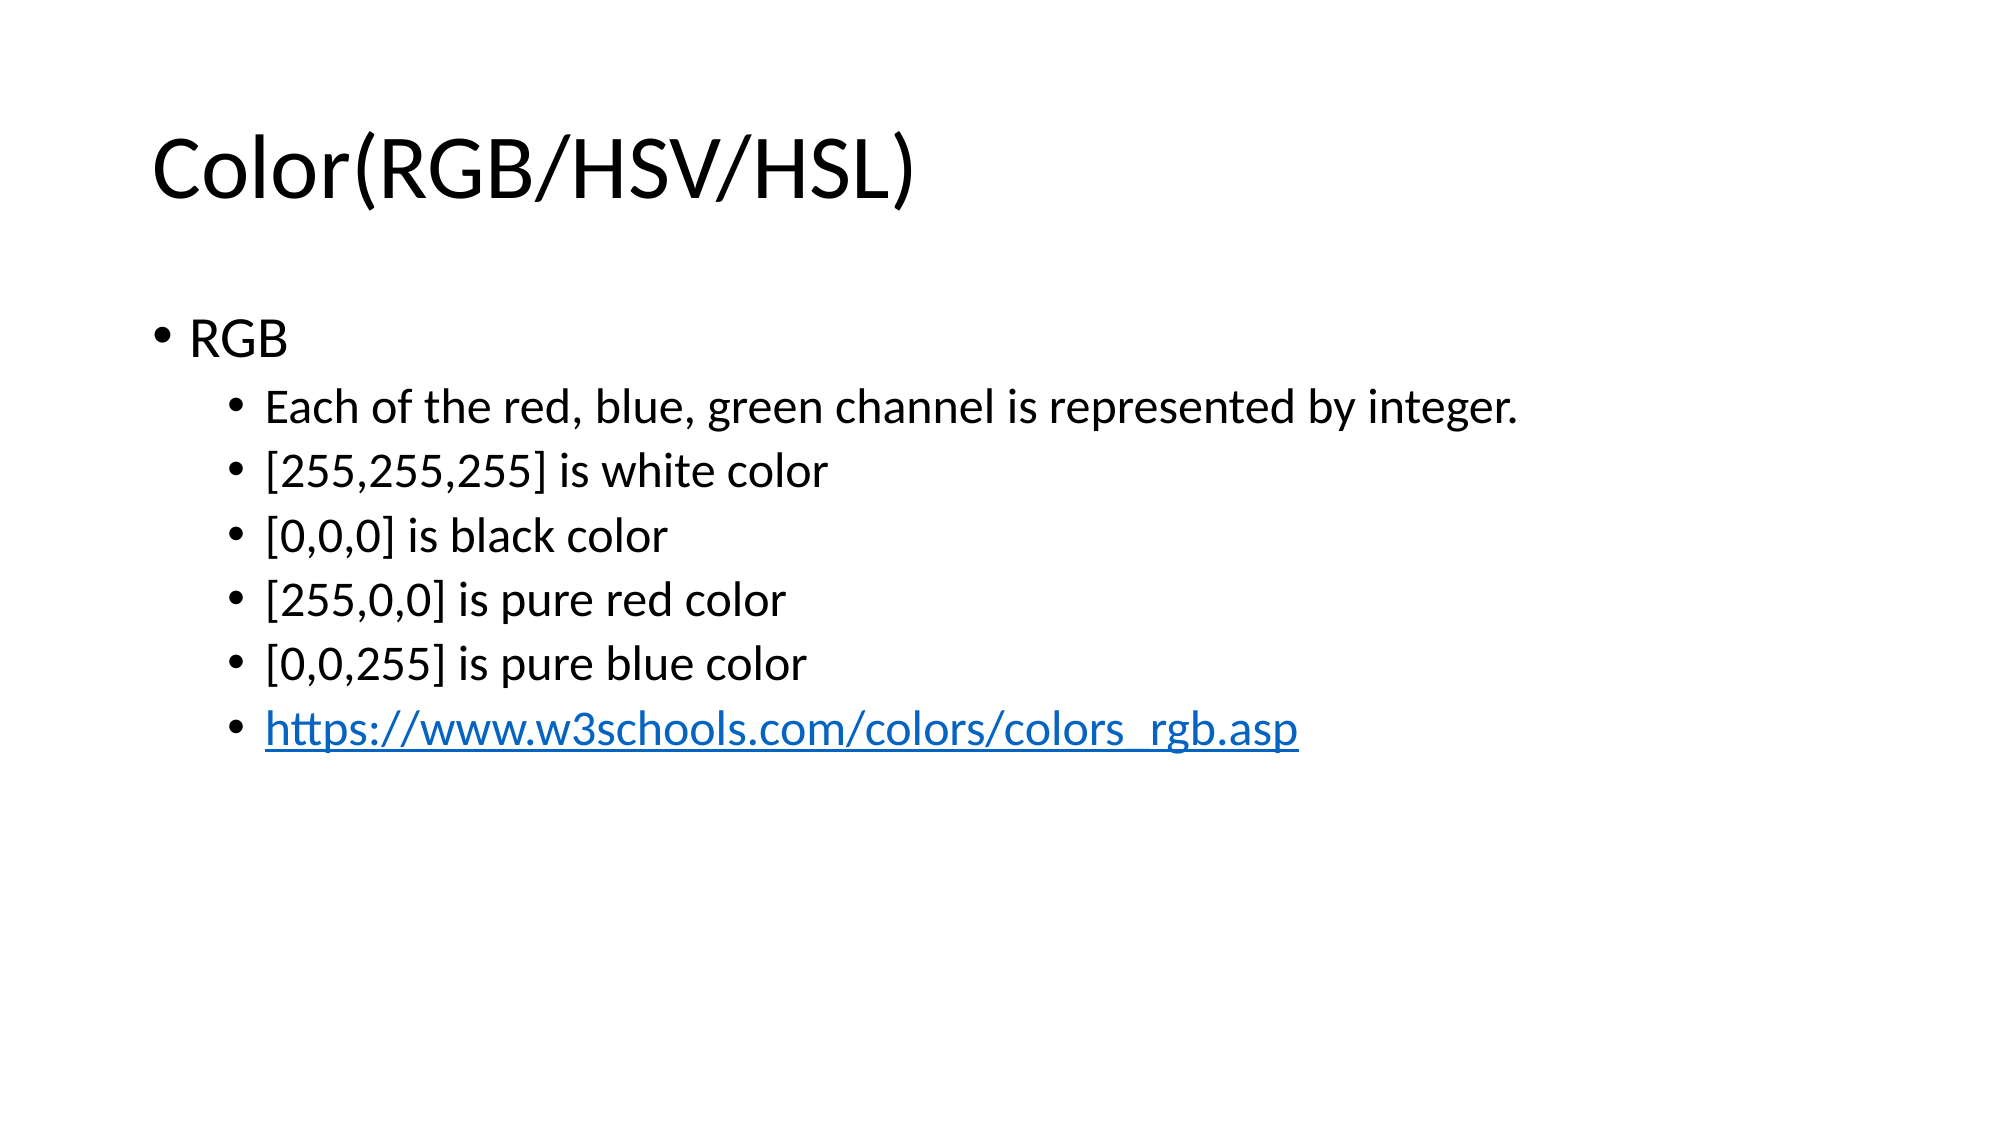

# Color(RGB/HSV/HSL)
RGB
Each of the red, blue, green channel is represented by integer.
[255,255,255] is white color
[0,0,0] is black color
[255,0,0] is pure red color
[0,0,255] is pure blue color
https://www.w3schools.com/colors/colors_rgb.asp